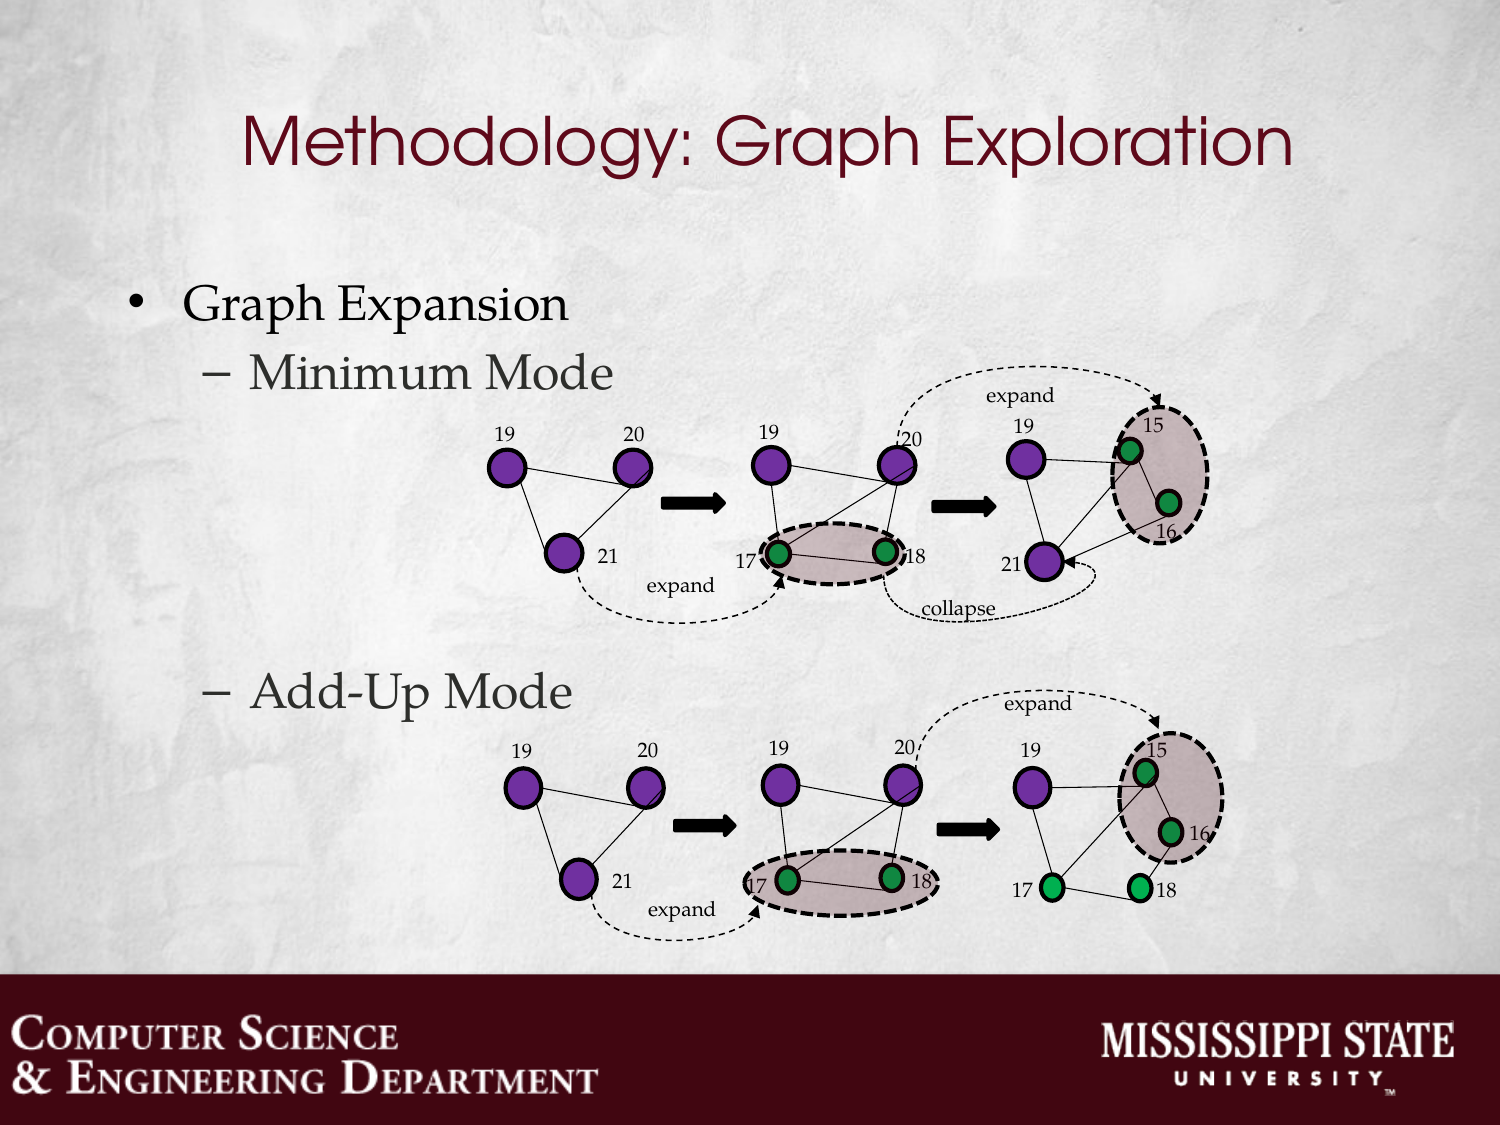

# Methodology: Graph Exploration
Graph Expansion
Minimum Mode

Add-Up Mode

expand
15
19

19
20
19
20

16

21
18

17

21

expand
collapse
expand
20
19
15
20
19
19

16

21
18

17

17
18

expand